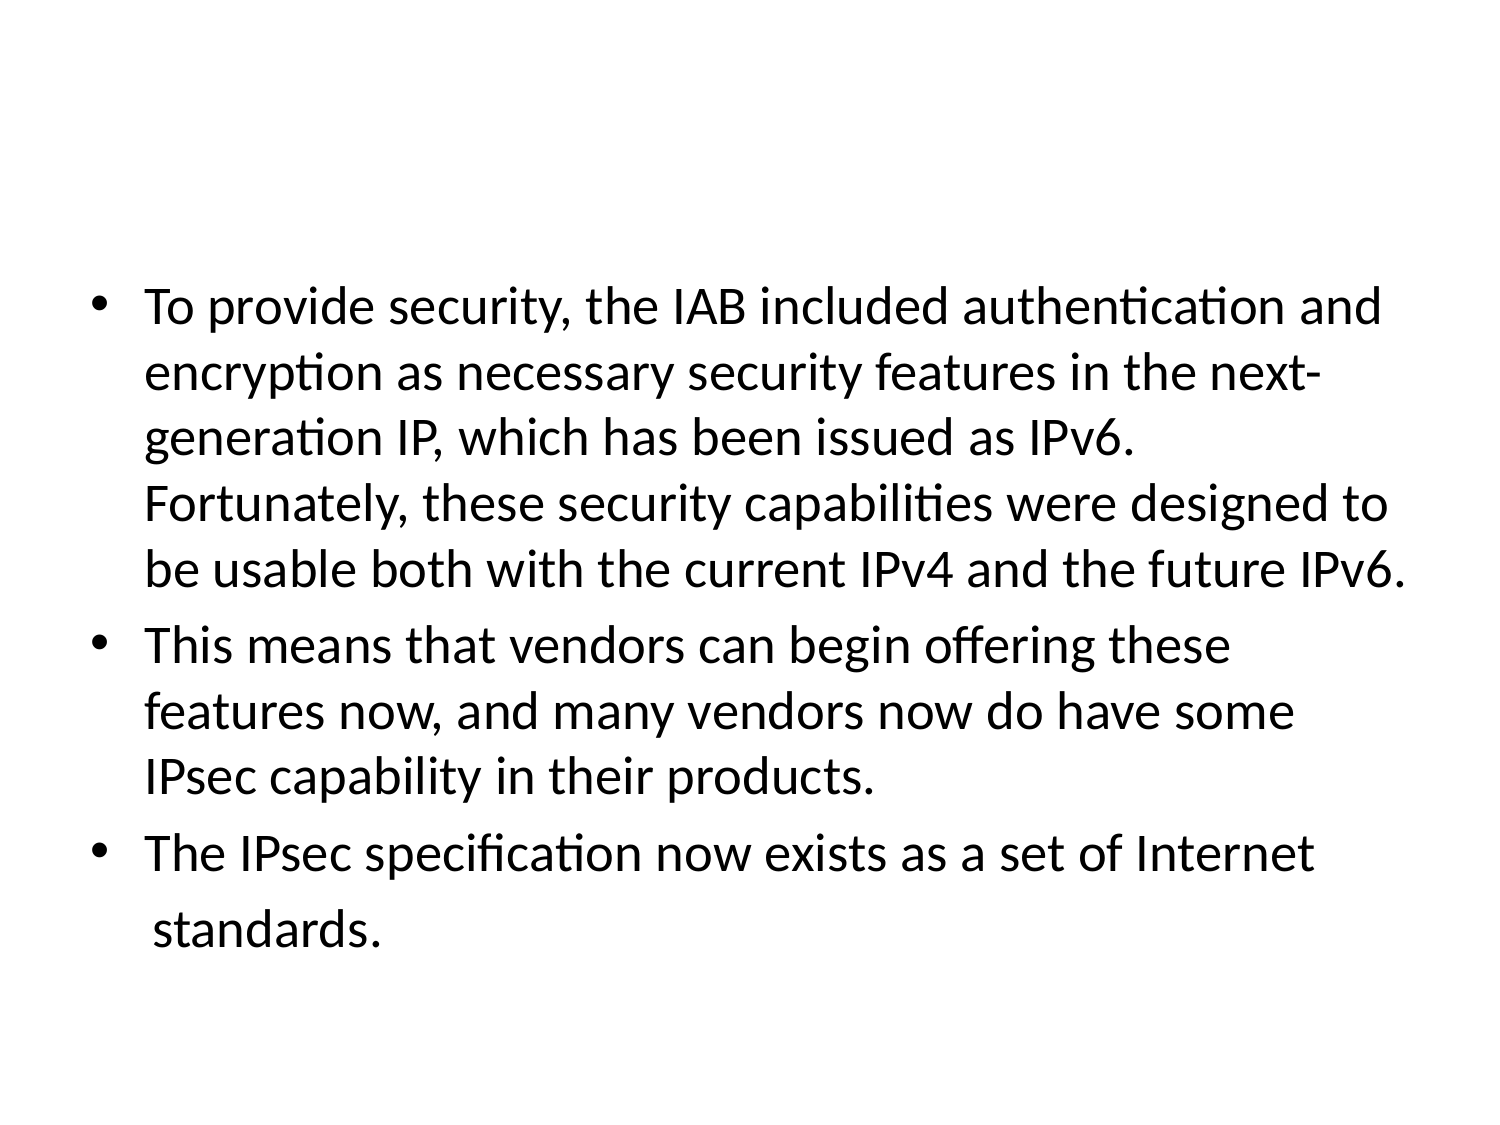

#
To provide security, the IAB included authentication and encryption as necessary security features in the next-generation IP, which has been issued as IPv6. Fortunately, these security capabilities were designed to be usable both with the current IPv4 and the future IPv6.
This means that vendors can begin offering these features now, and many vendors now do have some IPsec capability in their products.
The IPsec specification now exists as a set of Internet
     standards.